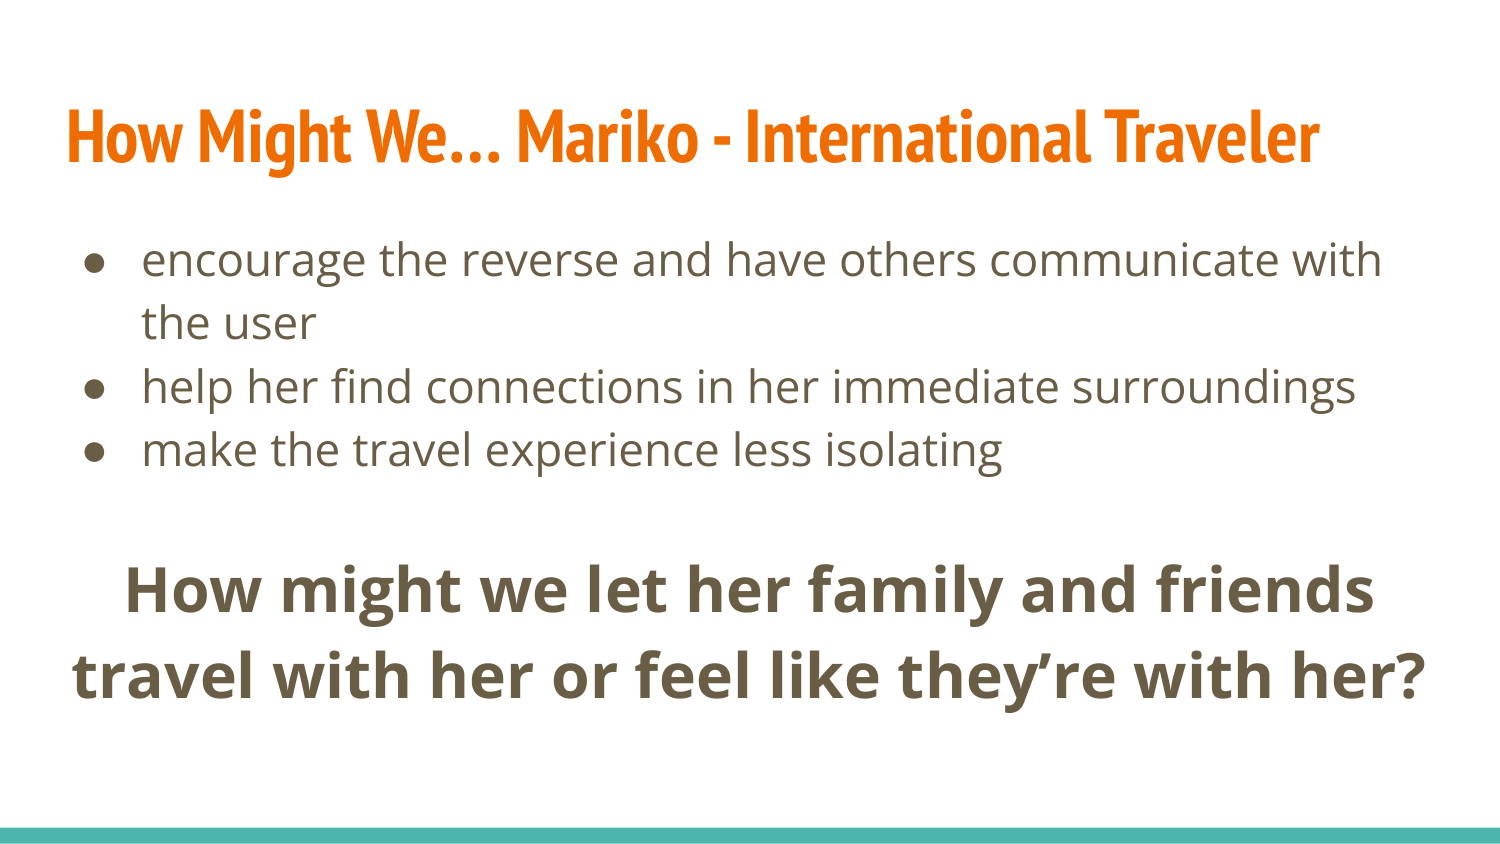

# How Might We… Mariko - International Traveler
encourage the reverse and have others communicate with the user
help her find connections in her immediate surroundings
make the travel experience less isolating

How might we let her family and friends travel with her or feel like they’re with her?